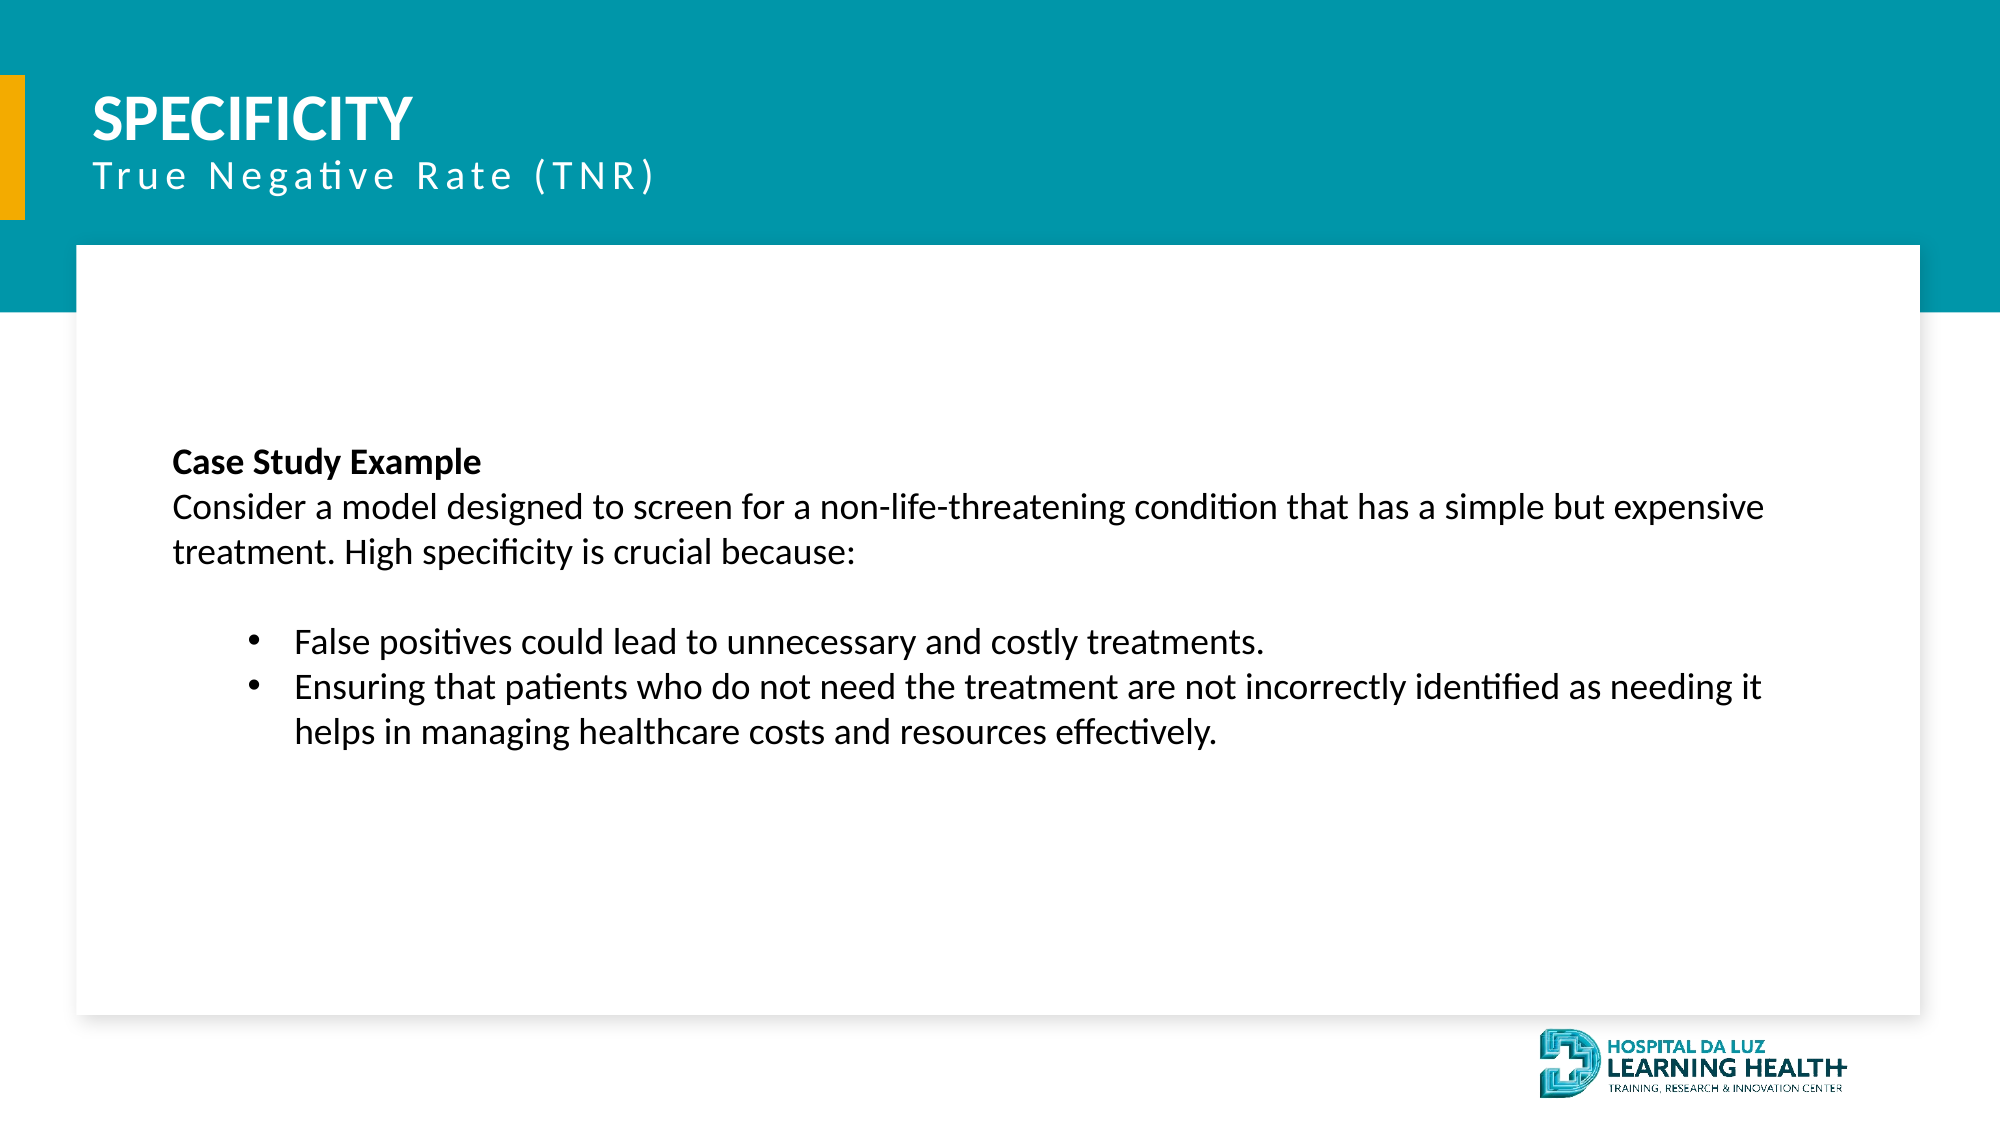

SPECIFICITY
# True Negative Rate (TNR)
Case Study Example
Consider a model designed to screen for a non-life-threatening condition that has a simple but expensive treatment. High specificity is crucial because:

False positives could lead to unnecessary and costly treatments.
Ensuring that patients who do not need the treatment are not incorrectly identified as needing it helps in managing healthcare costs and resources effectively.